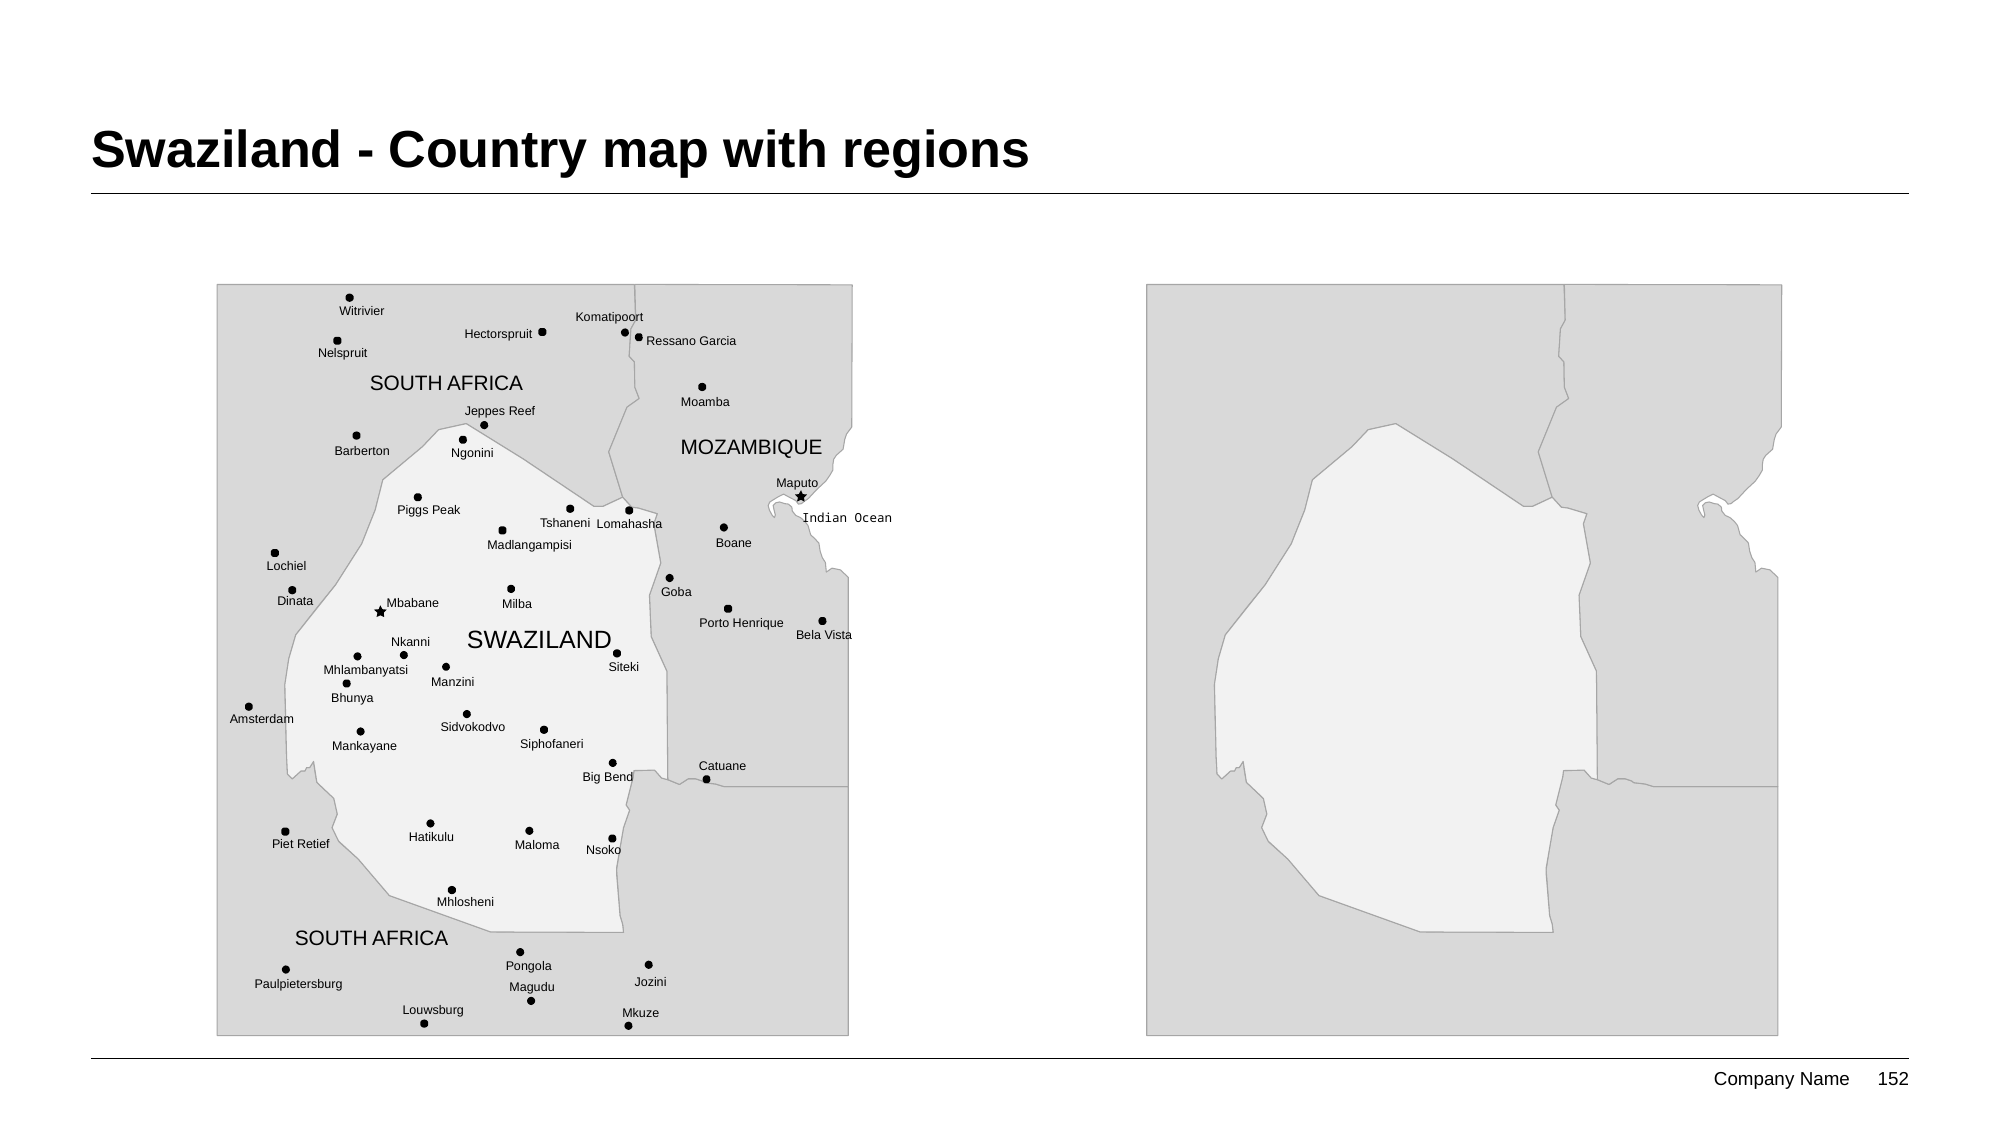

# Swaziland - Country map with regions

Witrivier
Komatipoort
Hectorspruit

Ressano Garcia

Nelspruit
SOUTH AFRICA

Moamba
Jeppes Reef

MOZAMBIQUE

Barberton
Ngonini
Maputo

Piggs Peak

Indian Ocean
Tshaneni
Lomahasha

Boane
Madlangampisi

Lochiel

Goba

Dinata
Mbabane
Milba

Porto Henrique

SWAZILAND
Bela Vista
Nkanni

Siteki
Mhlambanyatsi

Manzini

Bhunya

Amsterdam
Sidvokodvo

Siphofaneri
Mankayane
Catuane

Big Bend

Hatikulu

Piet Retief
Maloma
Nsoko

Mhlosheni
SOUTH AFRICA

Pongola

Jozini
Paulpietersburg
Magudu

Louwsburg
Mkuze